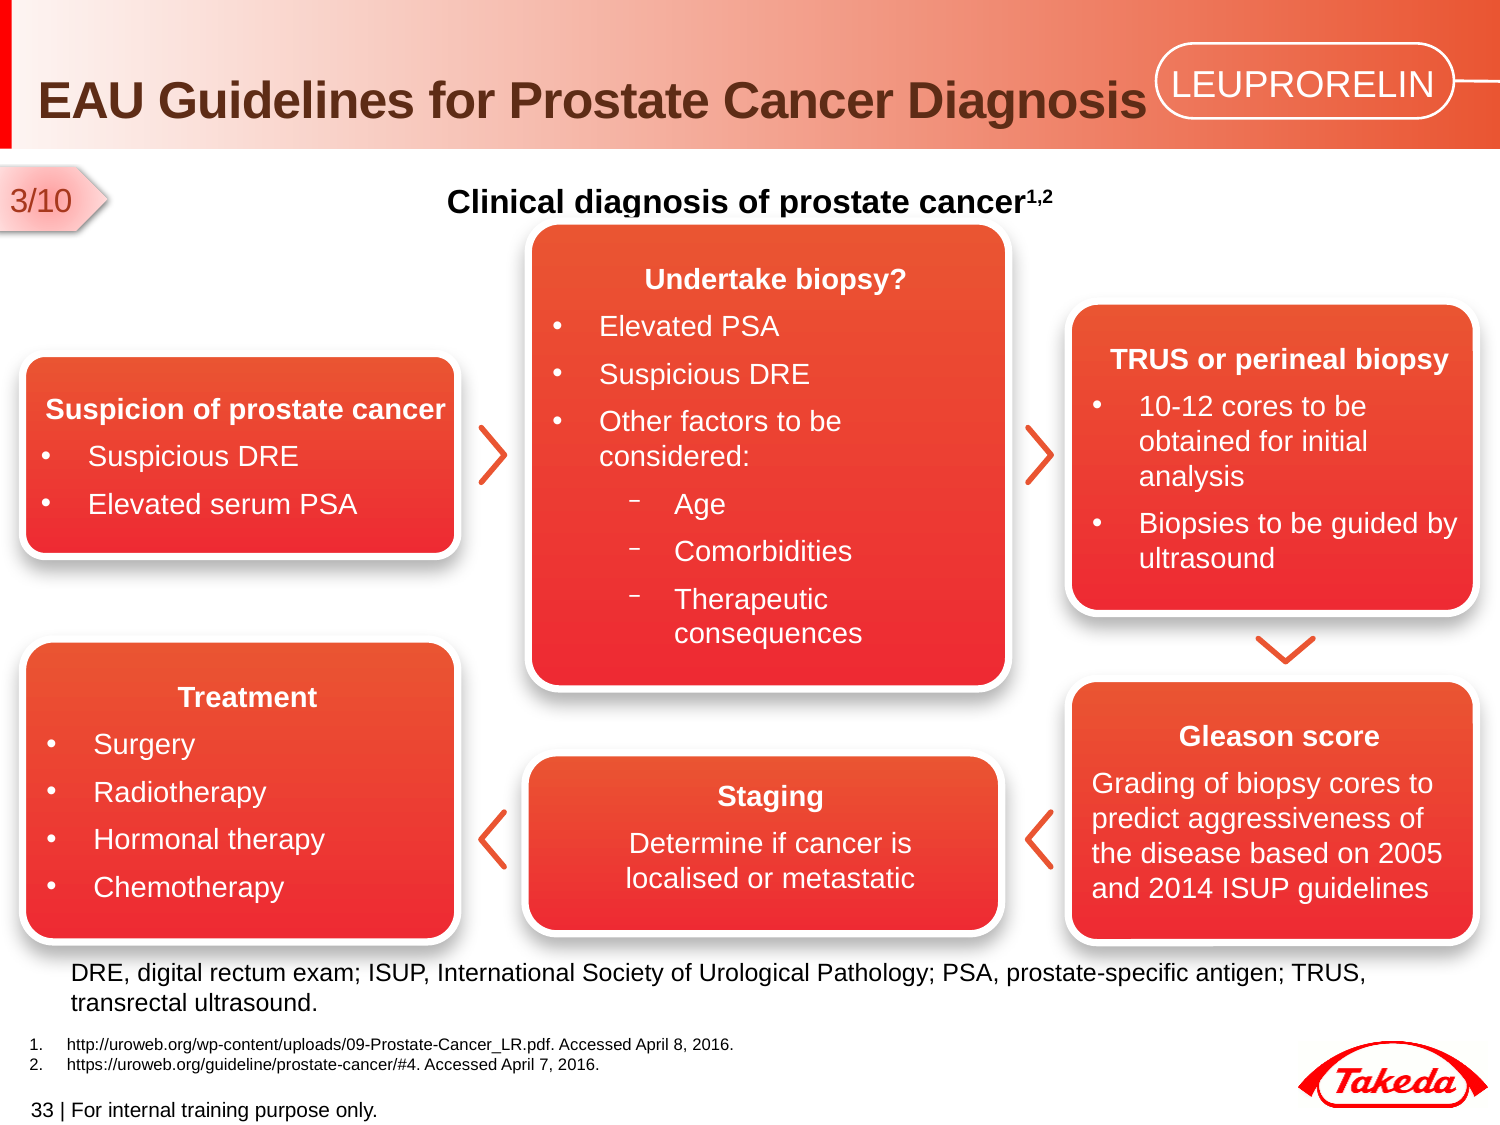

# EAU Guidelines for Prostate Cancer Diagnosis

3/10
Clinical diagnosis of prostate cancer1,2
Undertake biopsy?
Elevated PSA
Suspicious DRE
Other factors to be considered:
Age
Comorbidities
Therapeutic consequences
TRUS or perineal biopsy
10-12 cores to be obtained for initial analysis
Biopsies to be guided by ultrasound
Suspicion of prostate cancer
Suspicious DRE
Elevated serum PSA

Treatment
Surgery
Radiotherapy
Hormonal therapy
Chemotherapy
Gleason score
Grading of biopsy cores to predict aggressiveness of the disease based on 2005 and 2014 ISUP guidelines
Staging
Determine if cancer is
localised or metastatic

DRE, digital rectum exam; ISUP, International Society of Urological Pathology; PSA, prostate-specific antigen; TRUS, transrectal ultrasound.
http://uroweb.org/wp-content/uploads/09-Prostate-Cancer_LR.pdf. Accessed April 8, 2016.
https://uroweb.org/guideline/prostate-cancer/#4. Accessed April 7, 2016.